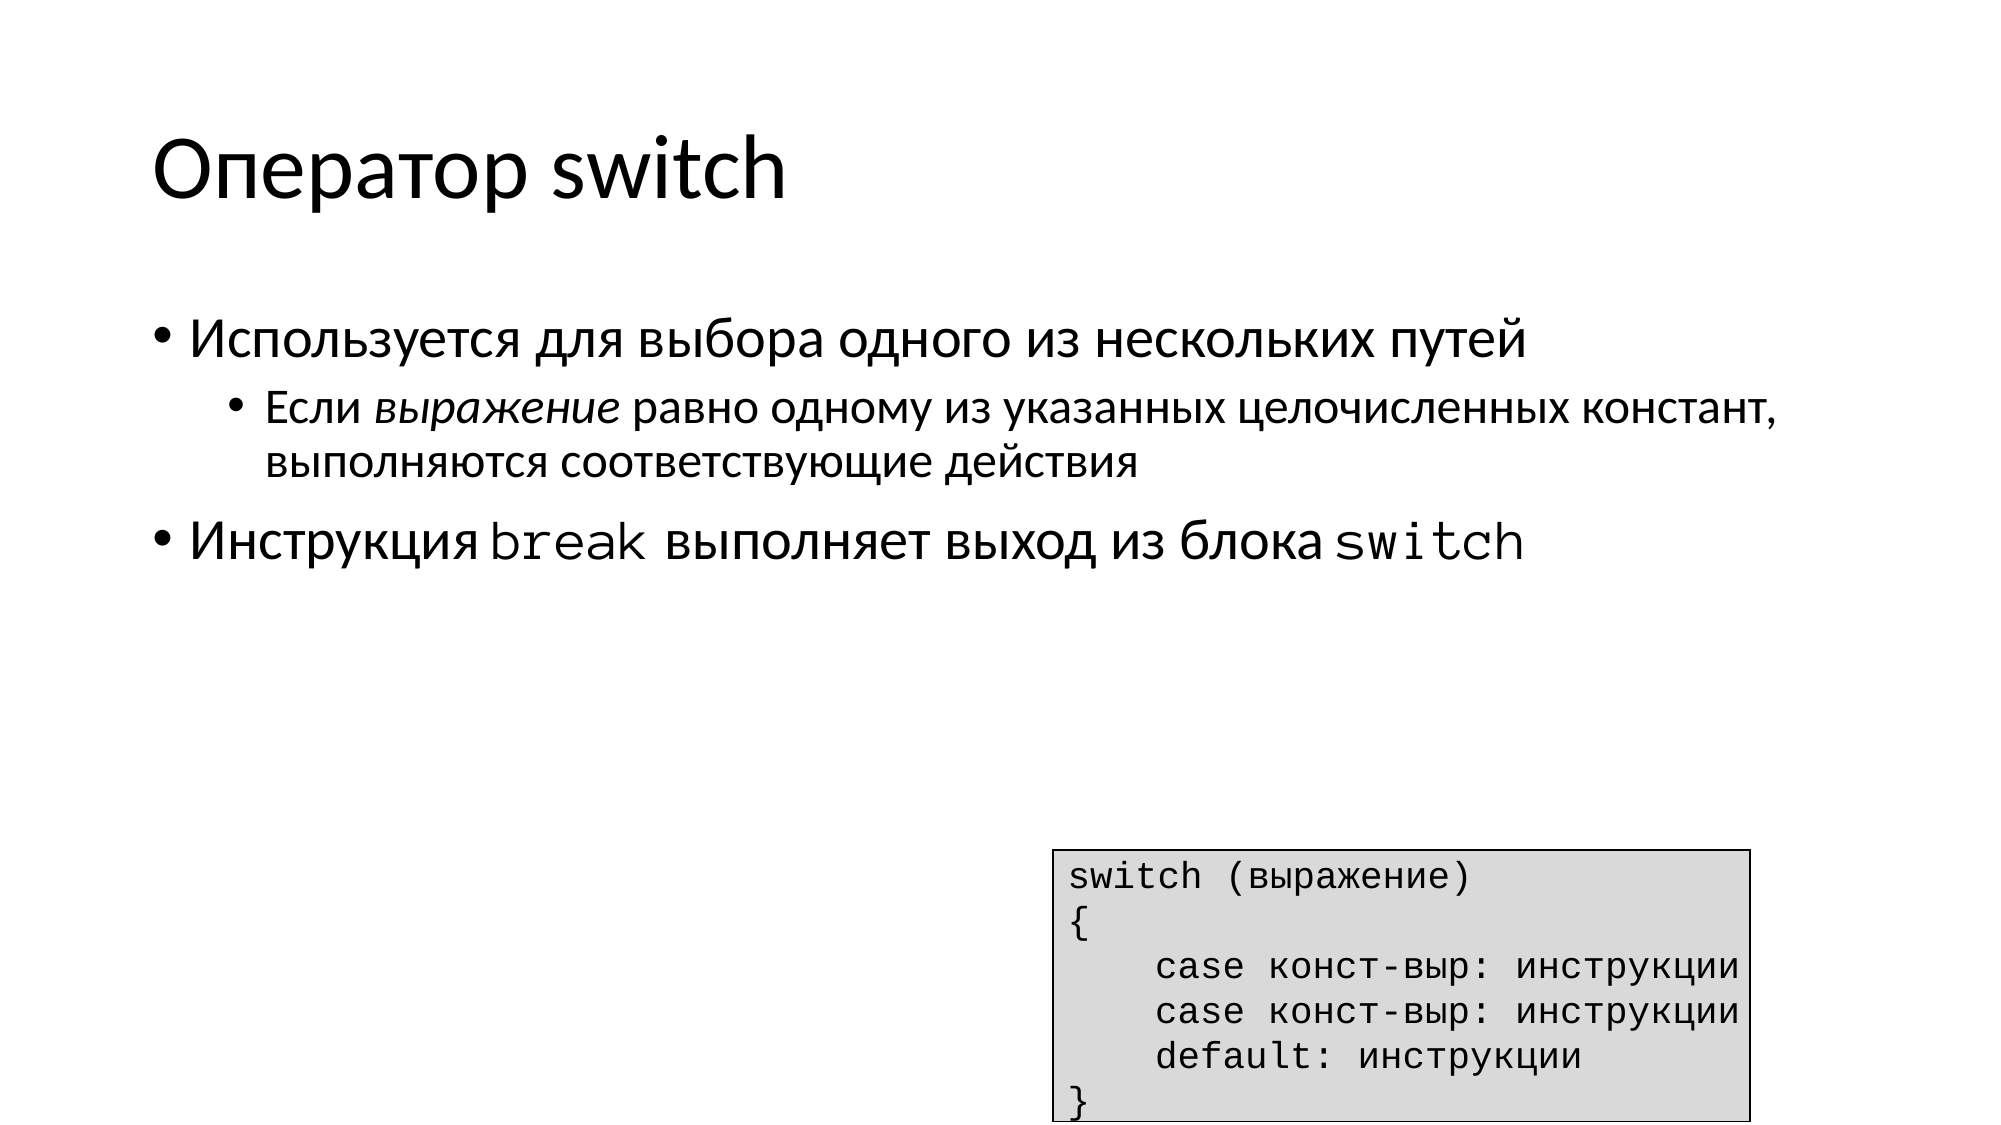

# Оператор switch
Используется для выбора одного из нескольких путей
Если выражение равно одному из указанных целочисленных констант, выполняются соответствующие действия
Инструкция break выполняет выход из блока switch
switch (выражение)
{
	case конст-выр: инструкции
	case конст-выр: инструкции
	default: инструкции
}